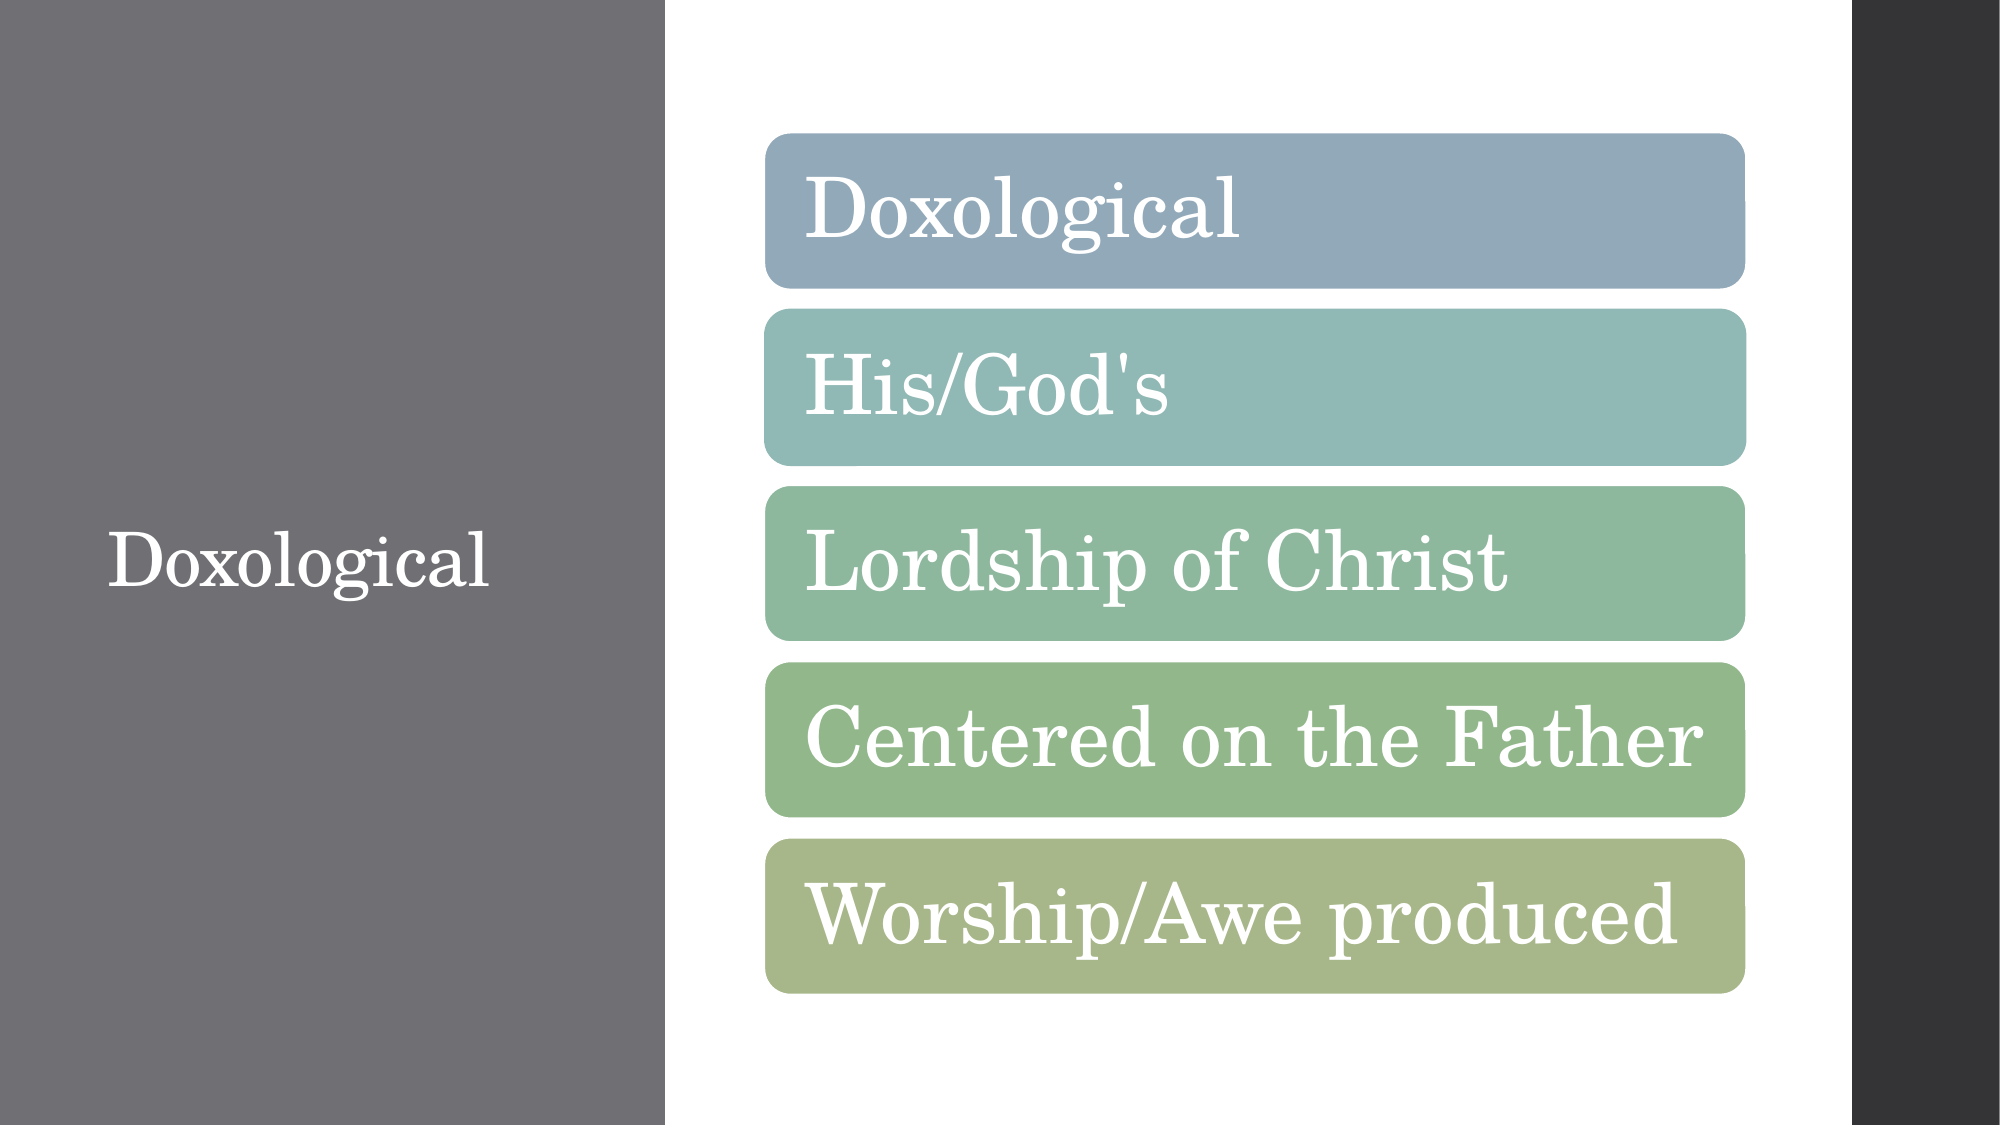

Doxological
His/God's
Lordship of Christ
Centered on the Father
Worship/Awe produced
# Doxological